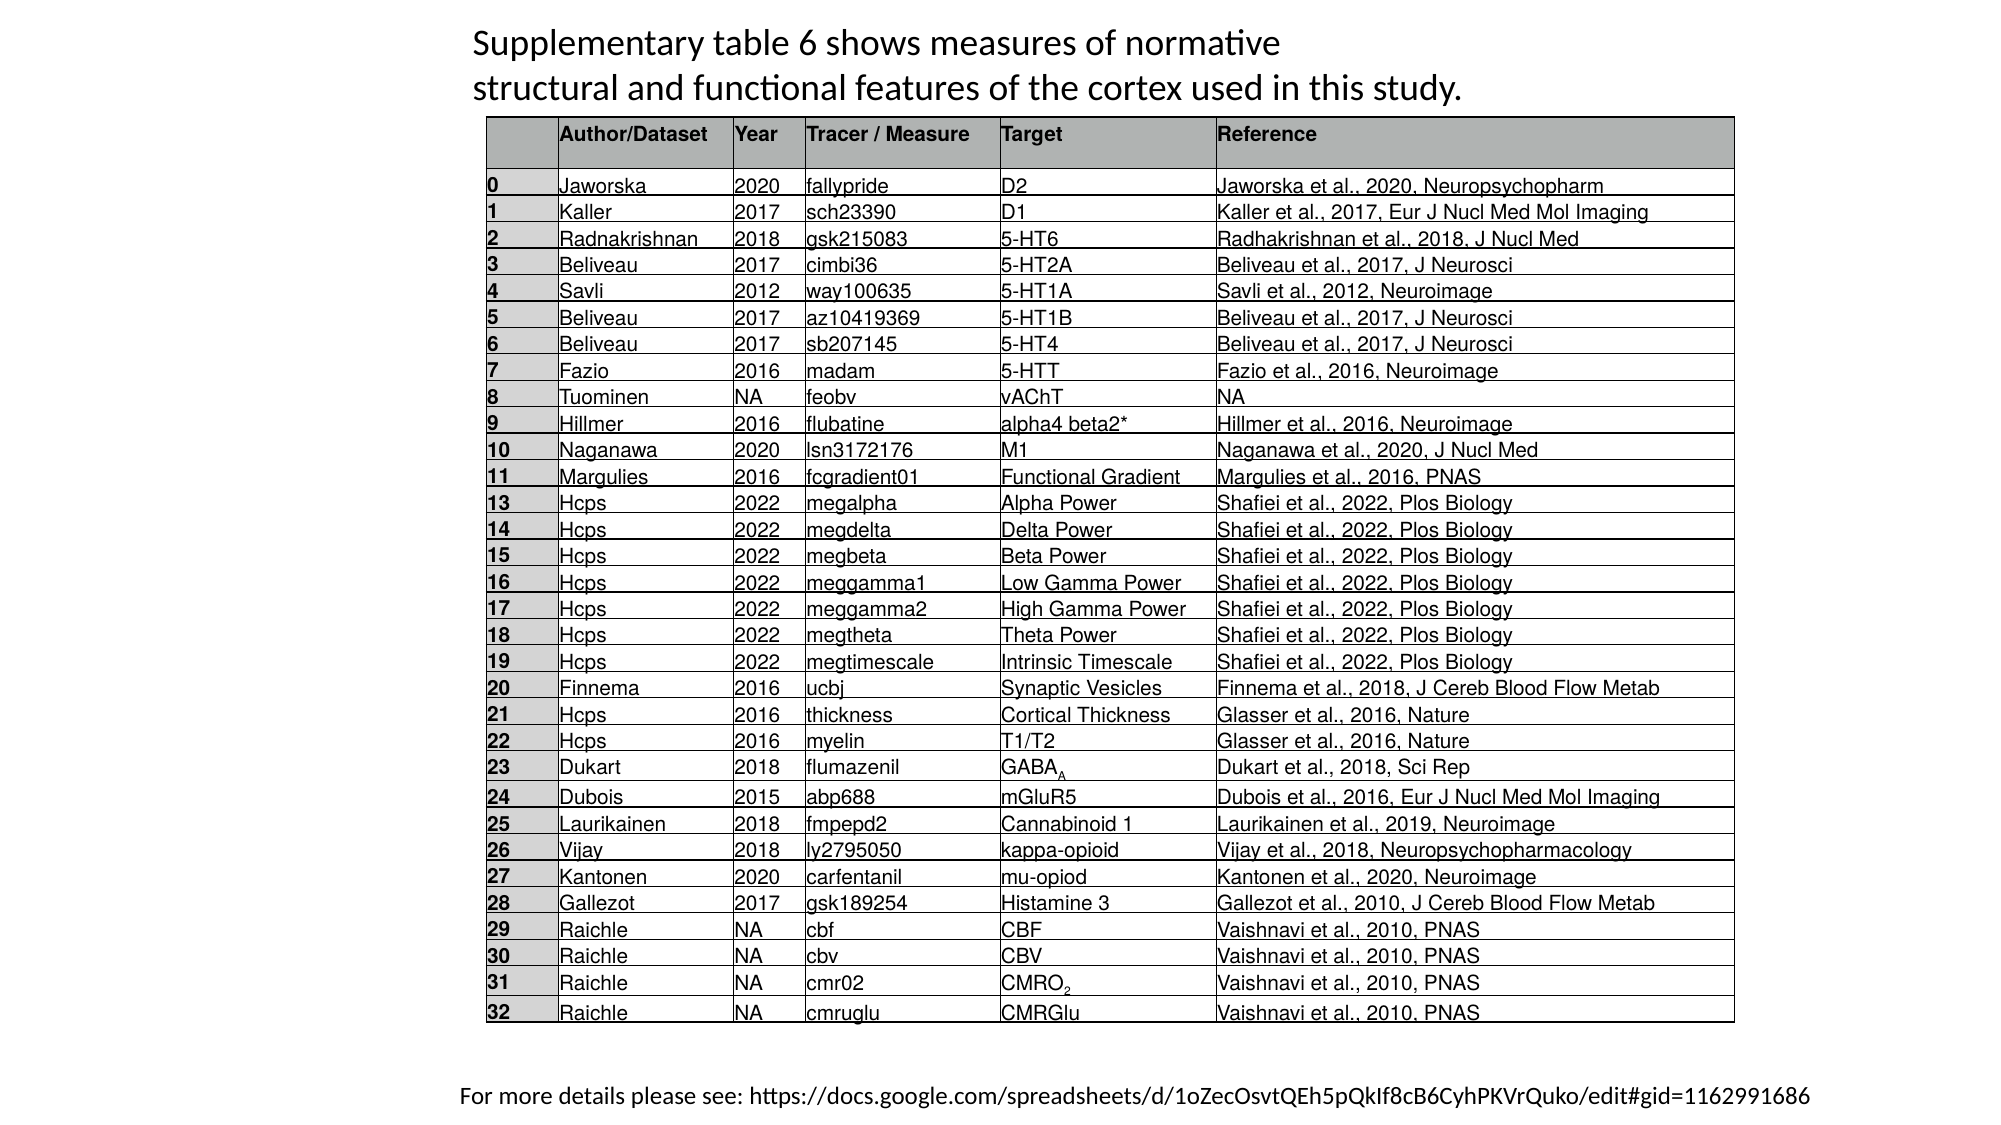

Supplementary table 6 shows measures of normative
structural and functional features of the cortex used in this study.
|  | Author/Dataset | Year | Tracer / Measure | Target | Reference |
| --- | --- | --- | --- | --- | --- |
| 0 | Jaworska | 2020 | fallypride | D2 | Jaworska et al., 2020, Neuropsychopharm |
| 1 | Kaller | 2017 | sch23390 | D1 | Kaller et al., 2017, Eur J Nucl Med Mol Imaging |
| 2 | Radnakrishnan | 2018 | gsk215083 | 5-HT6 | Radhakrishnan et al., 2018, J Nucl Med |
| 3 | Beliveau | 2017 | cimbi36 | 5-HT2A | Beliveau et al., 2017, J Neurosci |
| 4 | Savli | 2012 | way100635 | 5-HT1A | Savli et al., 2012, Neuroimage |
| 5 | Beliveau | 2017 | az10419369 | 5-HT1B | Beliveau et al., 2017, J Neurosci |
| 6 | Beliveau | 2017 | sb207145 | 5-HT4 | Beliveau et al., 2017, J Neurosci |
| 7 | Fazio | 2016 | madam | 5-HTT | Fazio et al., 2016, Neuroimage |
| 8 | Tuominen | NA | feobv | vAChT | NA |
| 9 | Hillmer | 2016 | flubatine | alpha4 beta2\* | Hillmer et al., 2016, Neuroimage |
| 10 | Naganawa | 2020 | lsn3172176 | M1 | Naganawa et al., 2020, J Nucl Med |
| 11 | Margulies | 2016 | fcgradient01 | Functional Gradient | Margulies et al., 2016, PNAS |
| 13 | Hcps | 2022 | megalpha | Alpha Power | Shafiei et al., 2022, Plos Biology |
| 14 | Hcps | 2022 | megdelta | Delta Power | Shafiei et al., 2022, Plos Biology |
| 15 | Hcps | 2022 | megbeta | Beta Power | Shafiei et al., 2022, Plos Biology |
| 16 | Hcps | 2022 | meggamma1 | Low Gamma Power | Shafiei et al., 2022, Plos Biology |
| 17 | Hcps | 2022 | meggamma2 | High Gamma Power | Shafiei et al., 2022, Plos Biology |
| 18 | Hcps | 2022 | megtheta | Theta Power | Shafiei et al., 2022, Plos Biology |
| 19 | Hcps | 2022 | megtimescale | Intrinsic Timescale | Shafiei et al., 2022, Plos Biology |
| 20 | Finnema | 2016 | ucbj | Synaptic Vesicles | Finnema et al., 2018, J Cereb Blood Flow Metab |
| 21 | Hcps | 2016 | thickness | Cortical Thickness | Glasser et al., 2016, Nature |
| 22 | Hcps | 2016 | myelin | T1/T2 | Glasser et al., 2016, Nature |
| 23 | Dukart | 2018 | flumazenil | GABAA | Dukart et al., 2018, Sci Rep |
| 24 | Dubois | 2015 | abp688 | mGluR5 | Dubois et al., 2016, Eur J Nucl Med Mol Imaging |
| 25 | Laurikainen | 2018 | fmpepd2 | Cannabinoid 1 | Laurikainen et al., 2019, Neuroimage |
| 26 | Vijay | 2018 | ly2795050 | kappa-opioid | Vijay et al., 2018, Neuropsychopharmacology |
| 27 | Kantonen | 2020 | carfentanil | mu-opiod | Kantonen et al., 2020, Neuroimage |
| 28 | Gallezot | 2017 | gsk189254 | Histamine 3 | Gallezot et al., 2010, J Cereb Blood Flow Metab |
| 29 | Raichle | NA | cbf | CBF | Vaishnavi et al., 2010, PNAS |
| 30 | Raichle | NA | cbv | CBV | Vaishnavi et al., 2010, PNAS |
| 31 | Raichle | NA | cmr02 | CMRO2 | Vaishnavi et al., 2010, PNAS |
| 32 | Raichle | NA | cmruglu | CMRGlu | Vaishnavi et al., 2010, PNAS |
For more details please see: https://docs.google.com/spreadsheets/d/1oZecOsvtQEh5pQkIf8cB6CyhPKVrQuko/edit#gid=1162991686